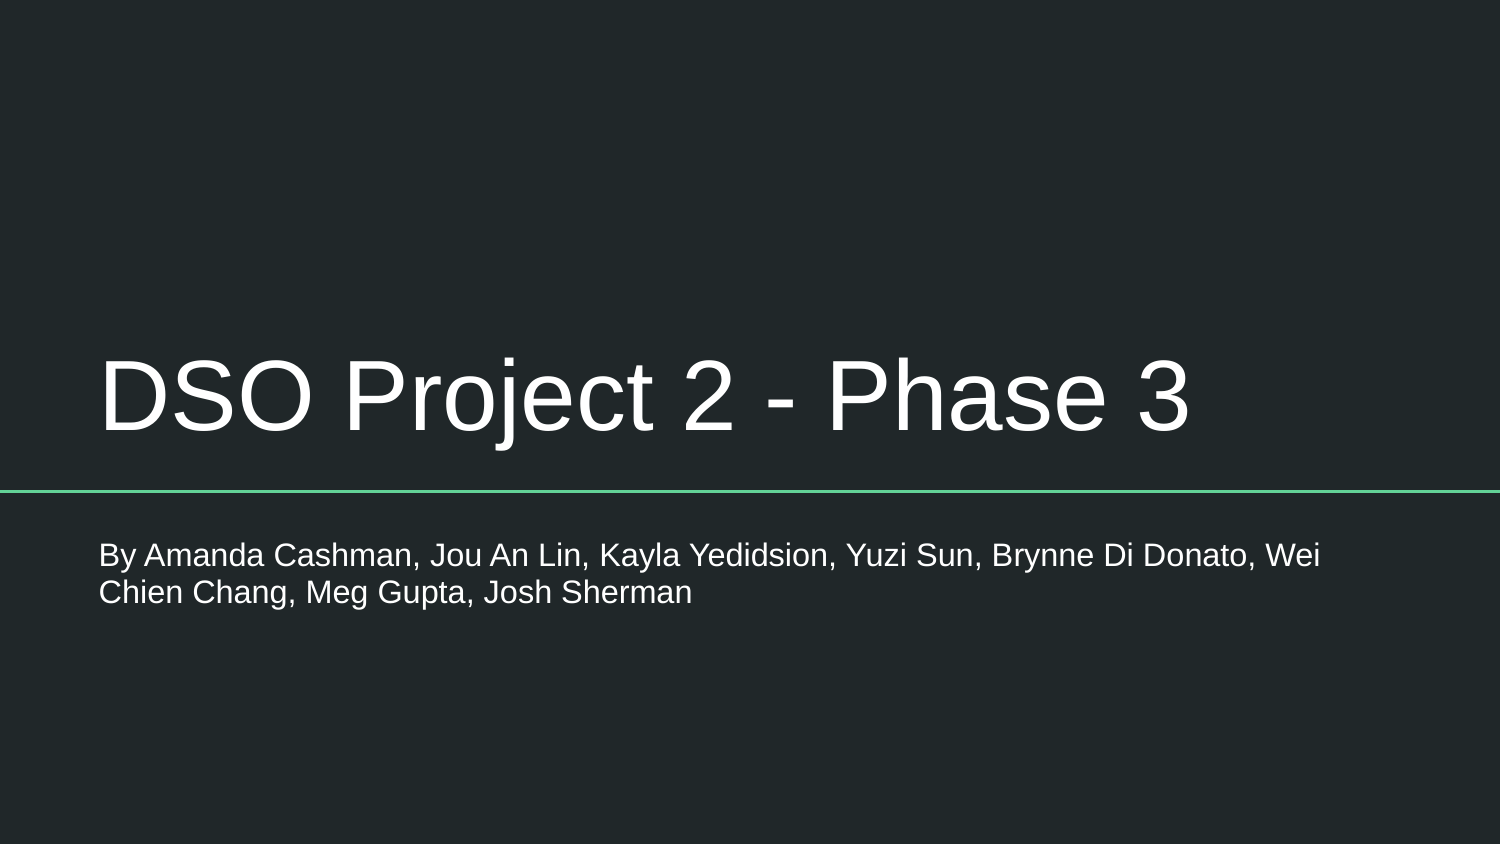

# DSO Project 2 - Phase 3
By Amanda Cashman, Jou An Lin, Kayla Yedidsion, Yuzi Sun, Brynne Di Donato, Wei Chien Chang, Meg Gupta, Josh Sherman